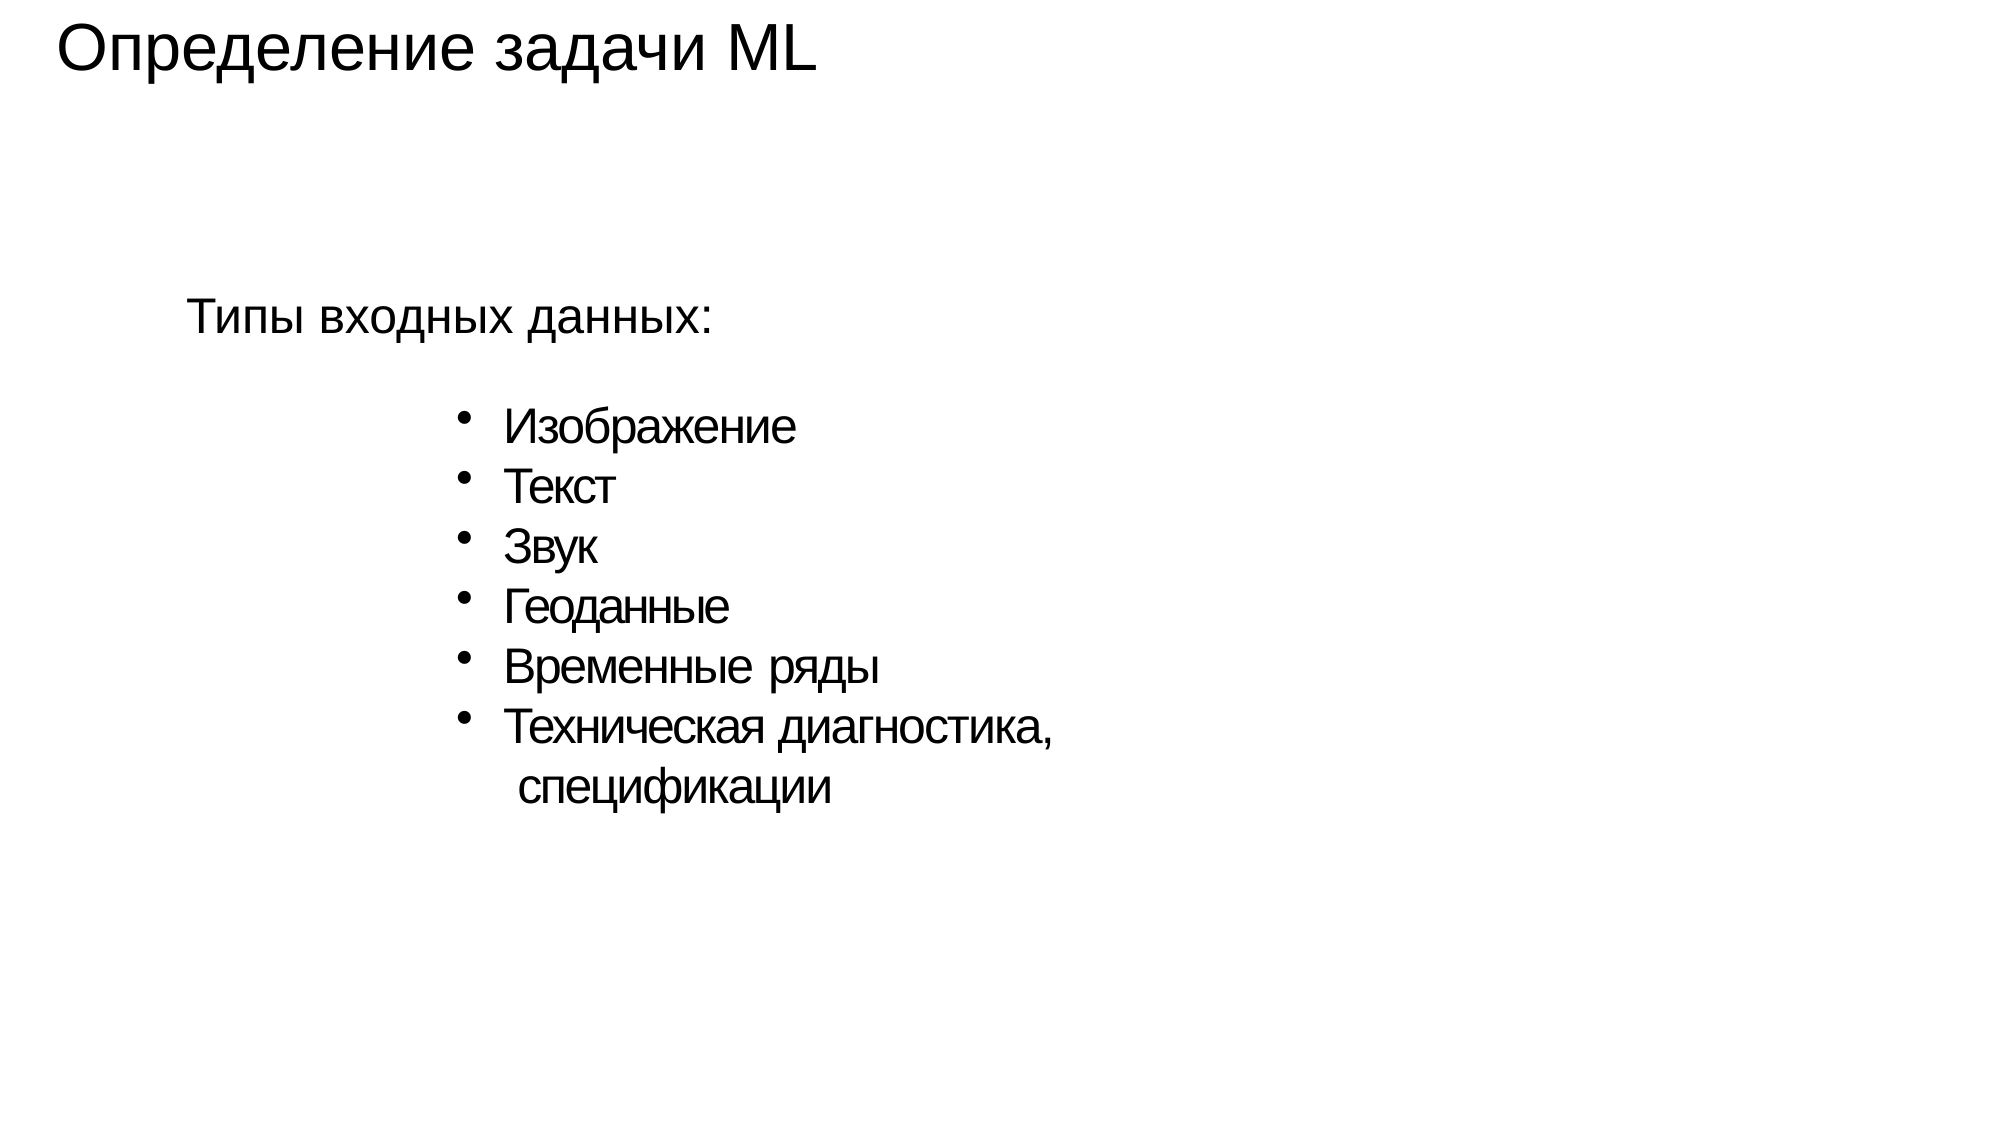

# Определение задачи ML
Типы входных данных:
Изображение
Текст
Звук
Геоданные
Временные ряды
Техническая диагностика,  спецификации